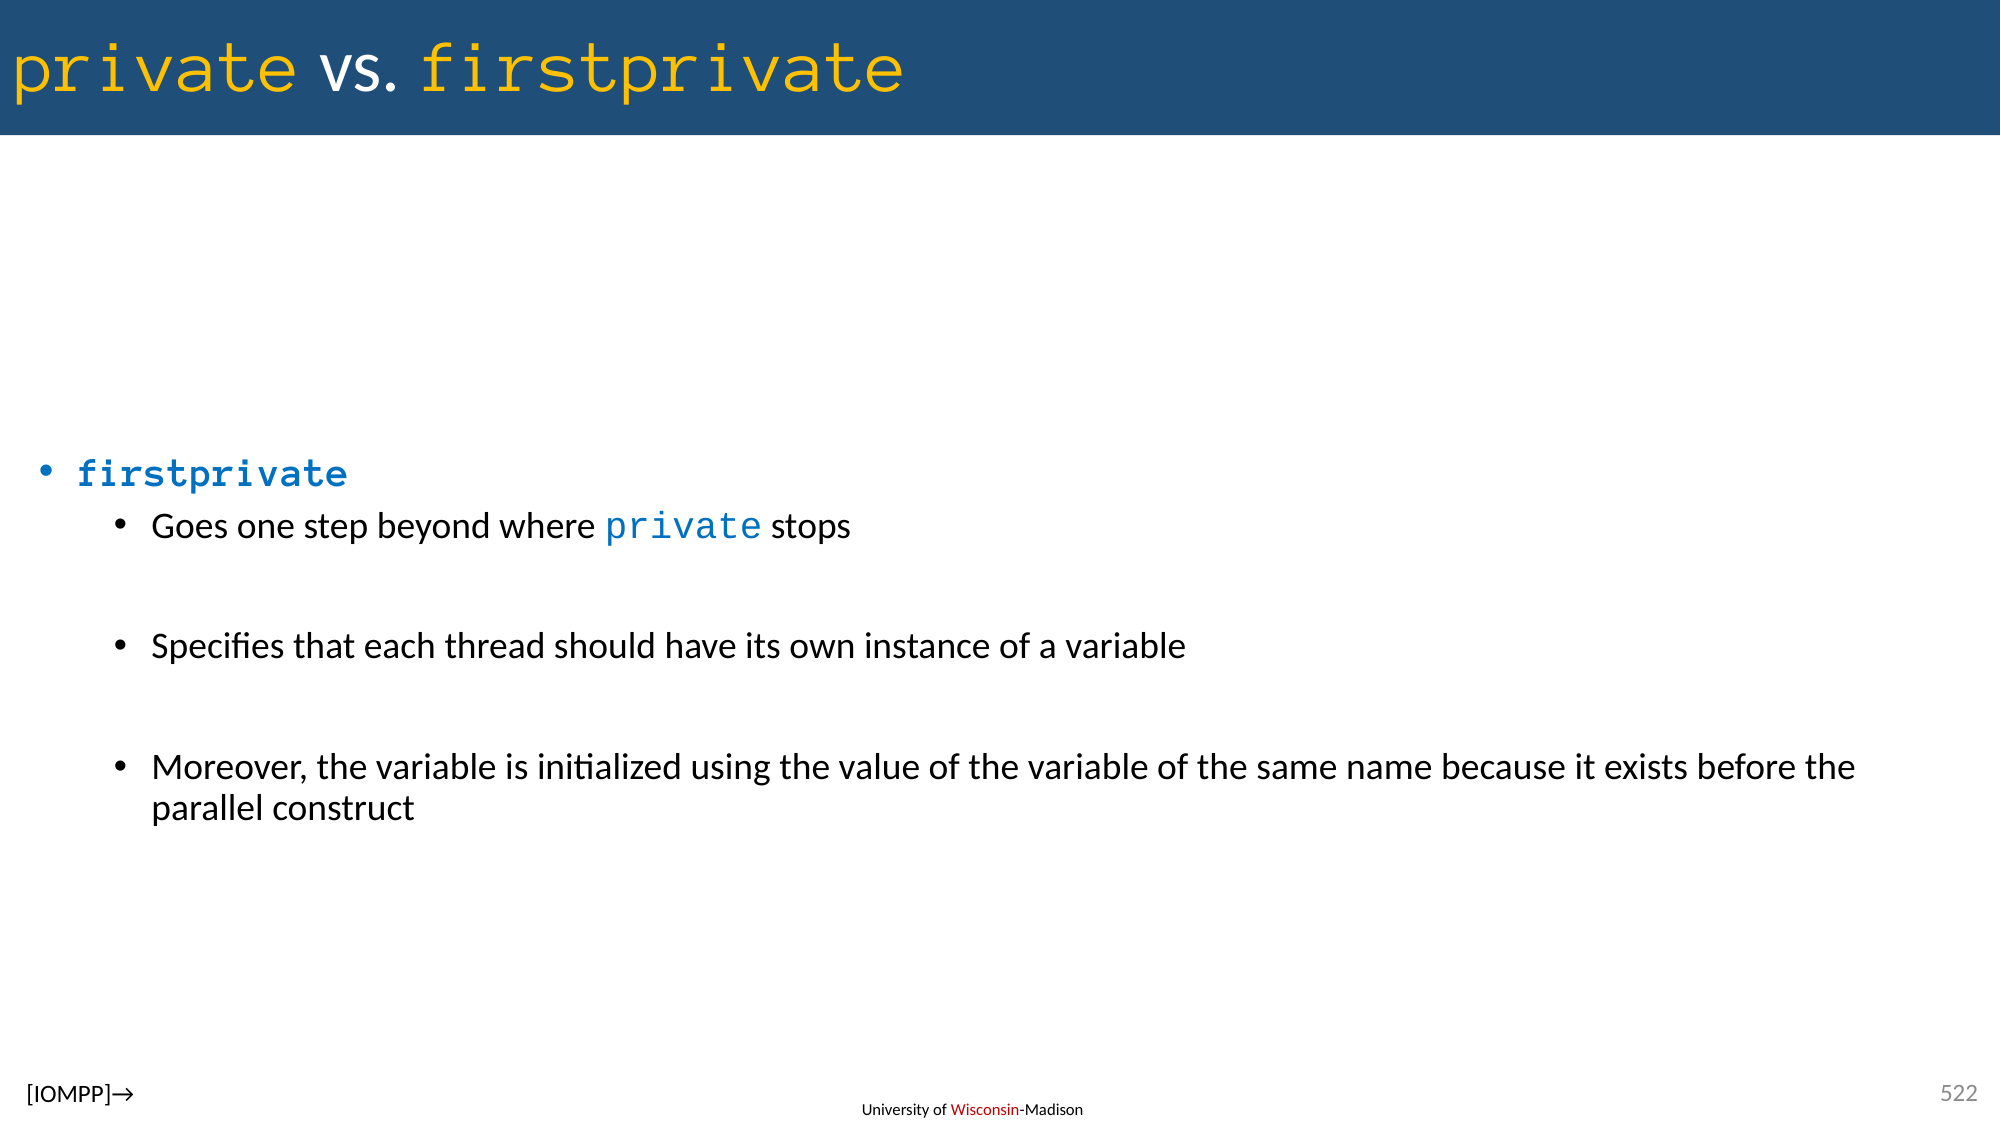

# private vs. firstprivate

firstprivate
Goes one step beyond where private stops

Specifies that each thread should have its own instance of a variable

Moreover, the variable is initialized using the value of the variable of the same name because it exists before the parallel construct
[IOMPP]→
522